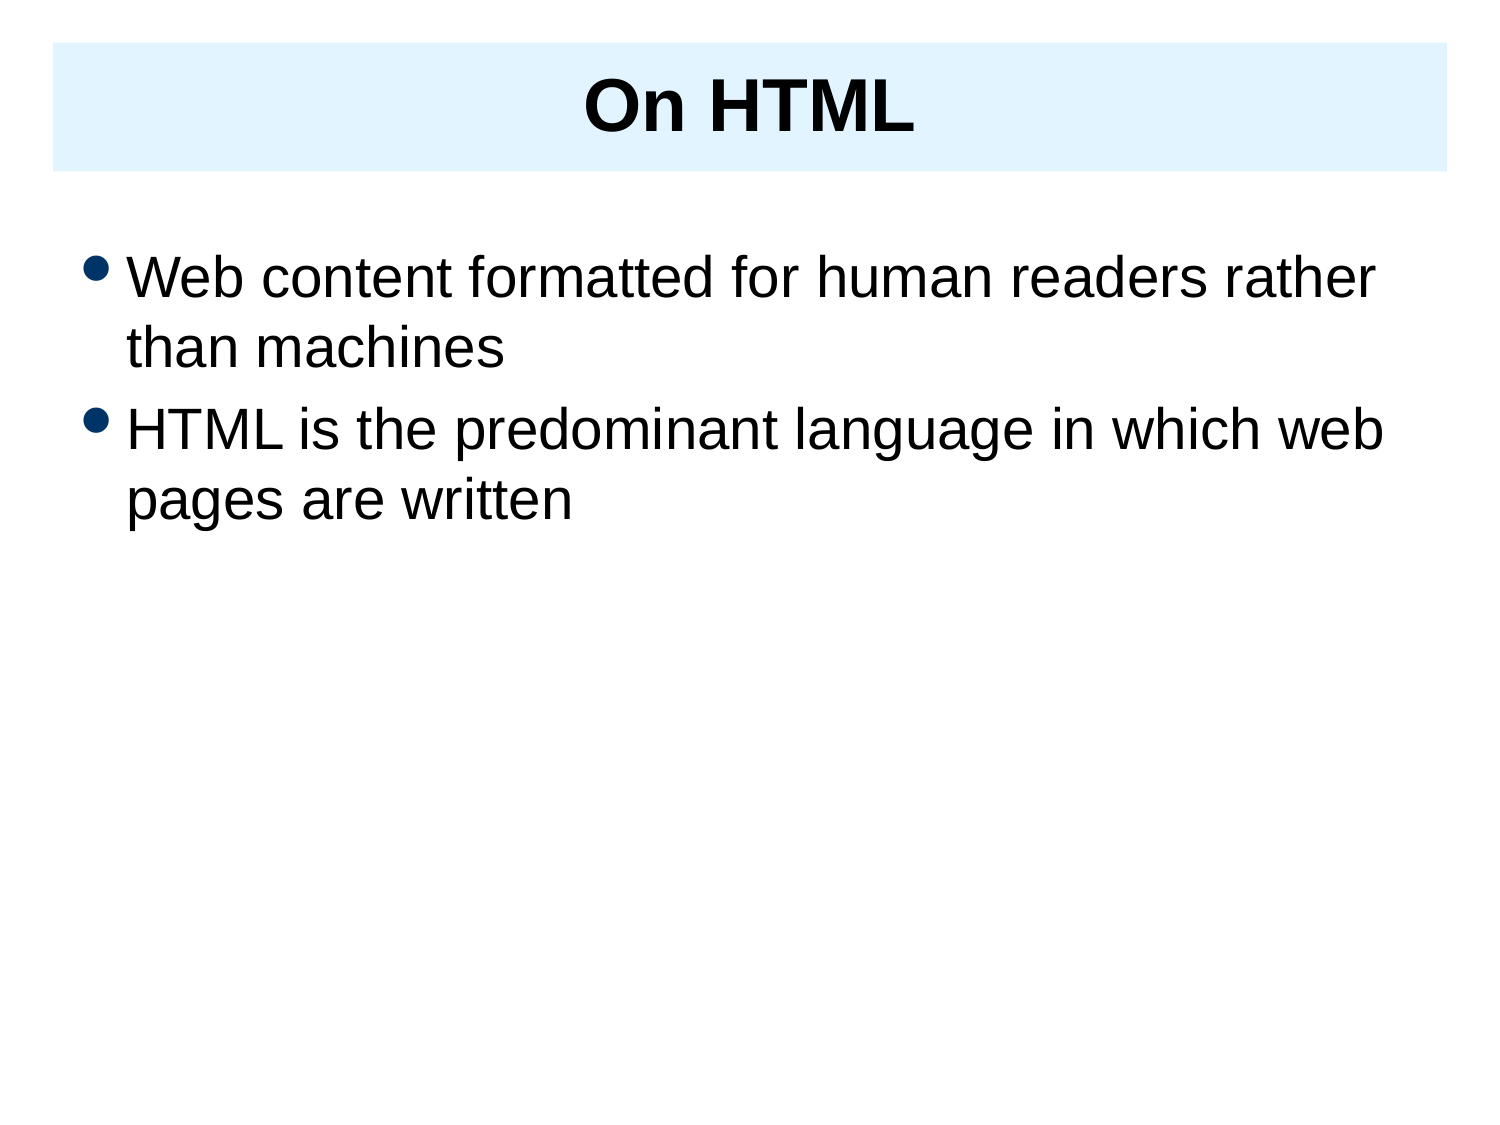

# On HTML
Web content formatted for human readers rather than machines
HTML is the predominant language in which web pages are written